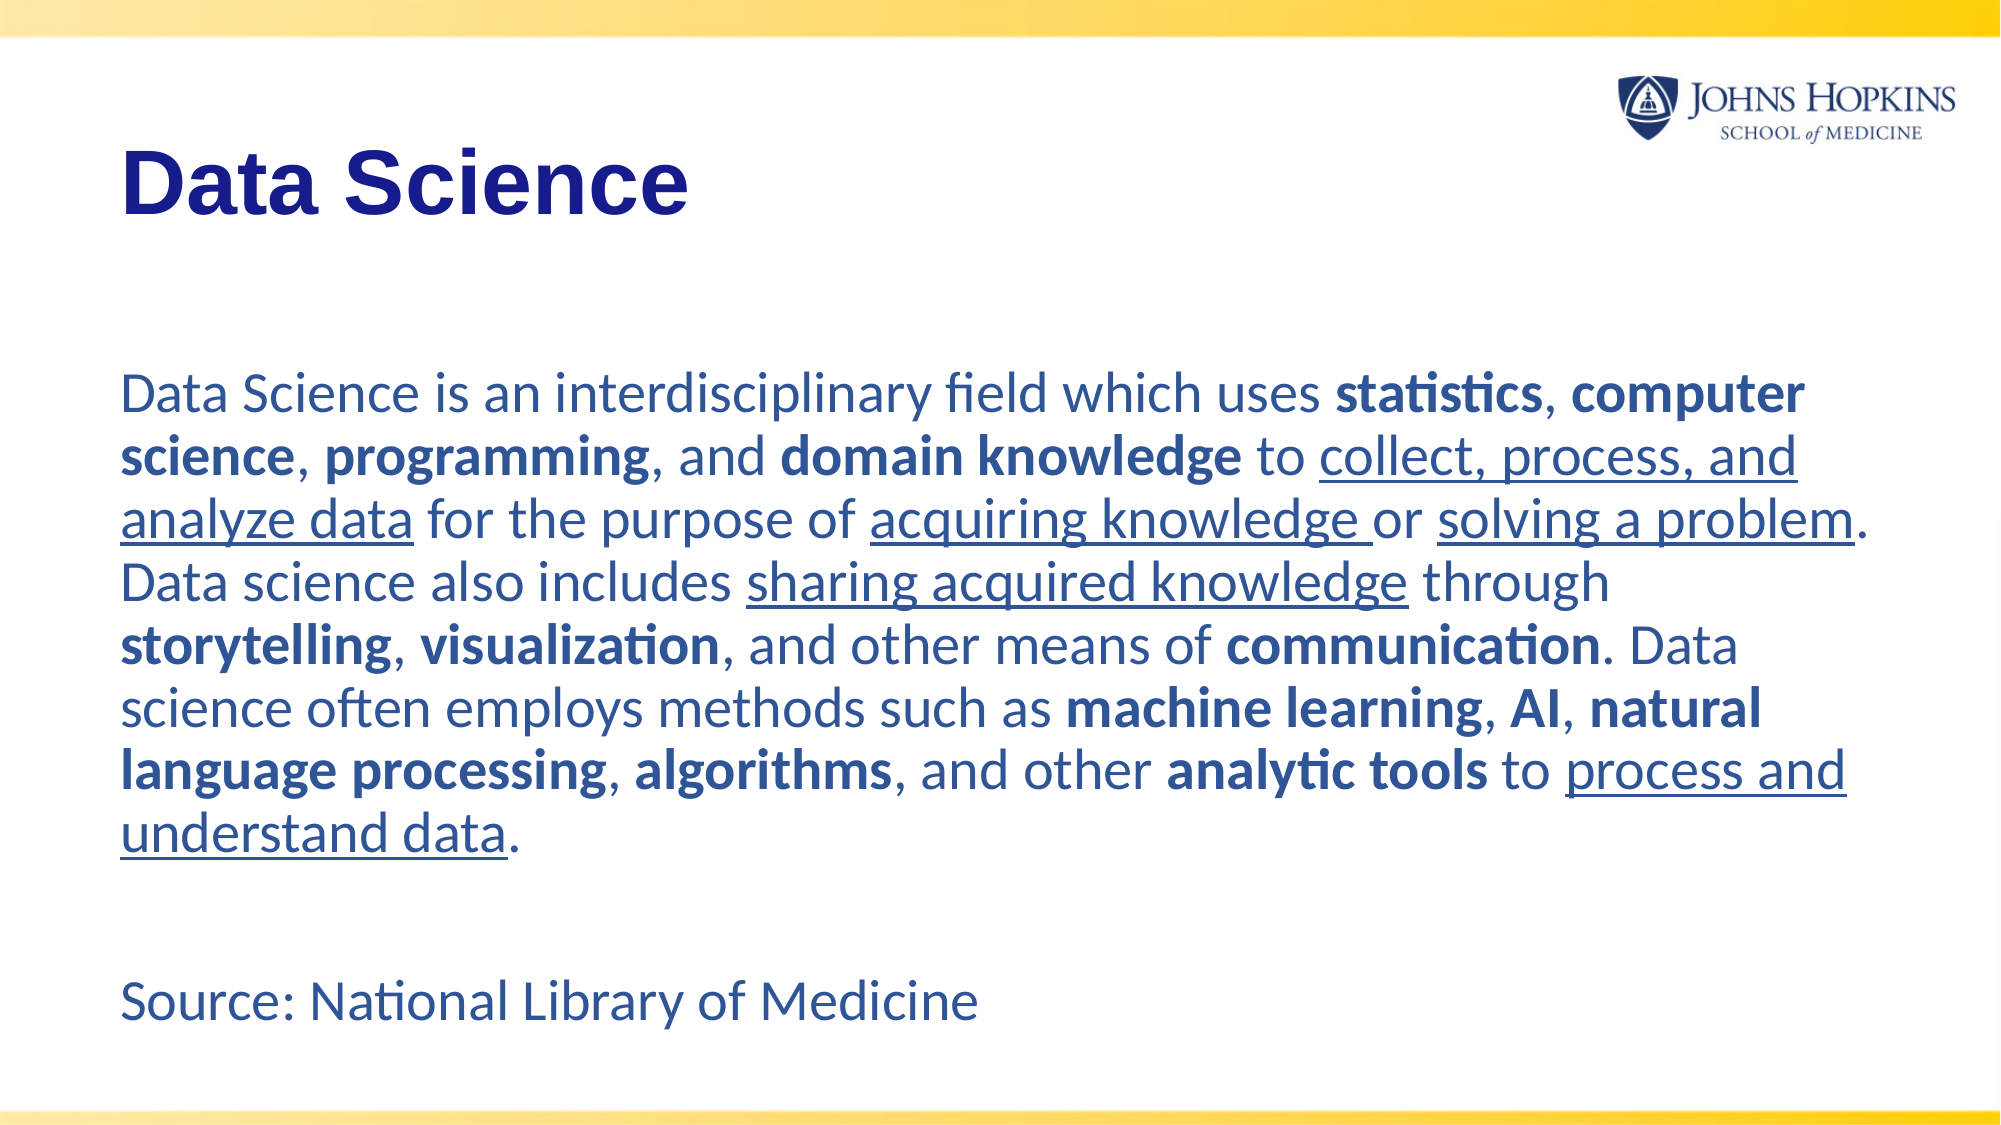

# Data Science
Data Science is an interdisciplinary field which uses statistics, computer science, programming, and domain knowledge to collect, process, and analyze data for the purpose of acquiring knowledge or solving a problem. Data science also includes sharing acquired knowledge through storytelling, visualization, and other means of communication. Data science often employs methods such as machine learning, AI, natural language processing, algorithms, and other analytic tools to process and understand data.

Source: National Library of Medicine